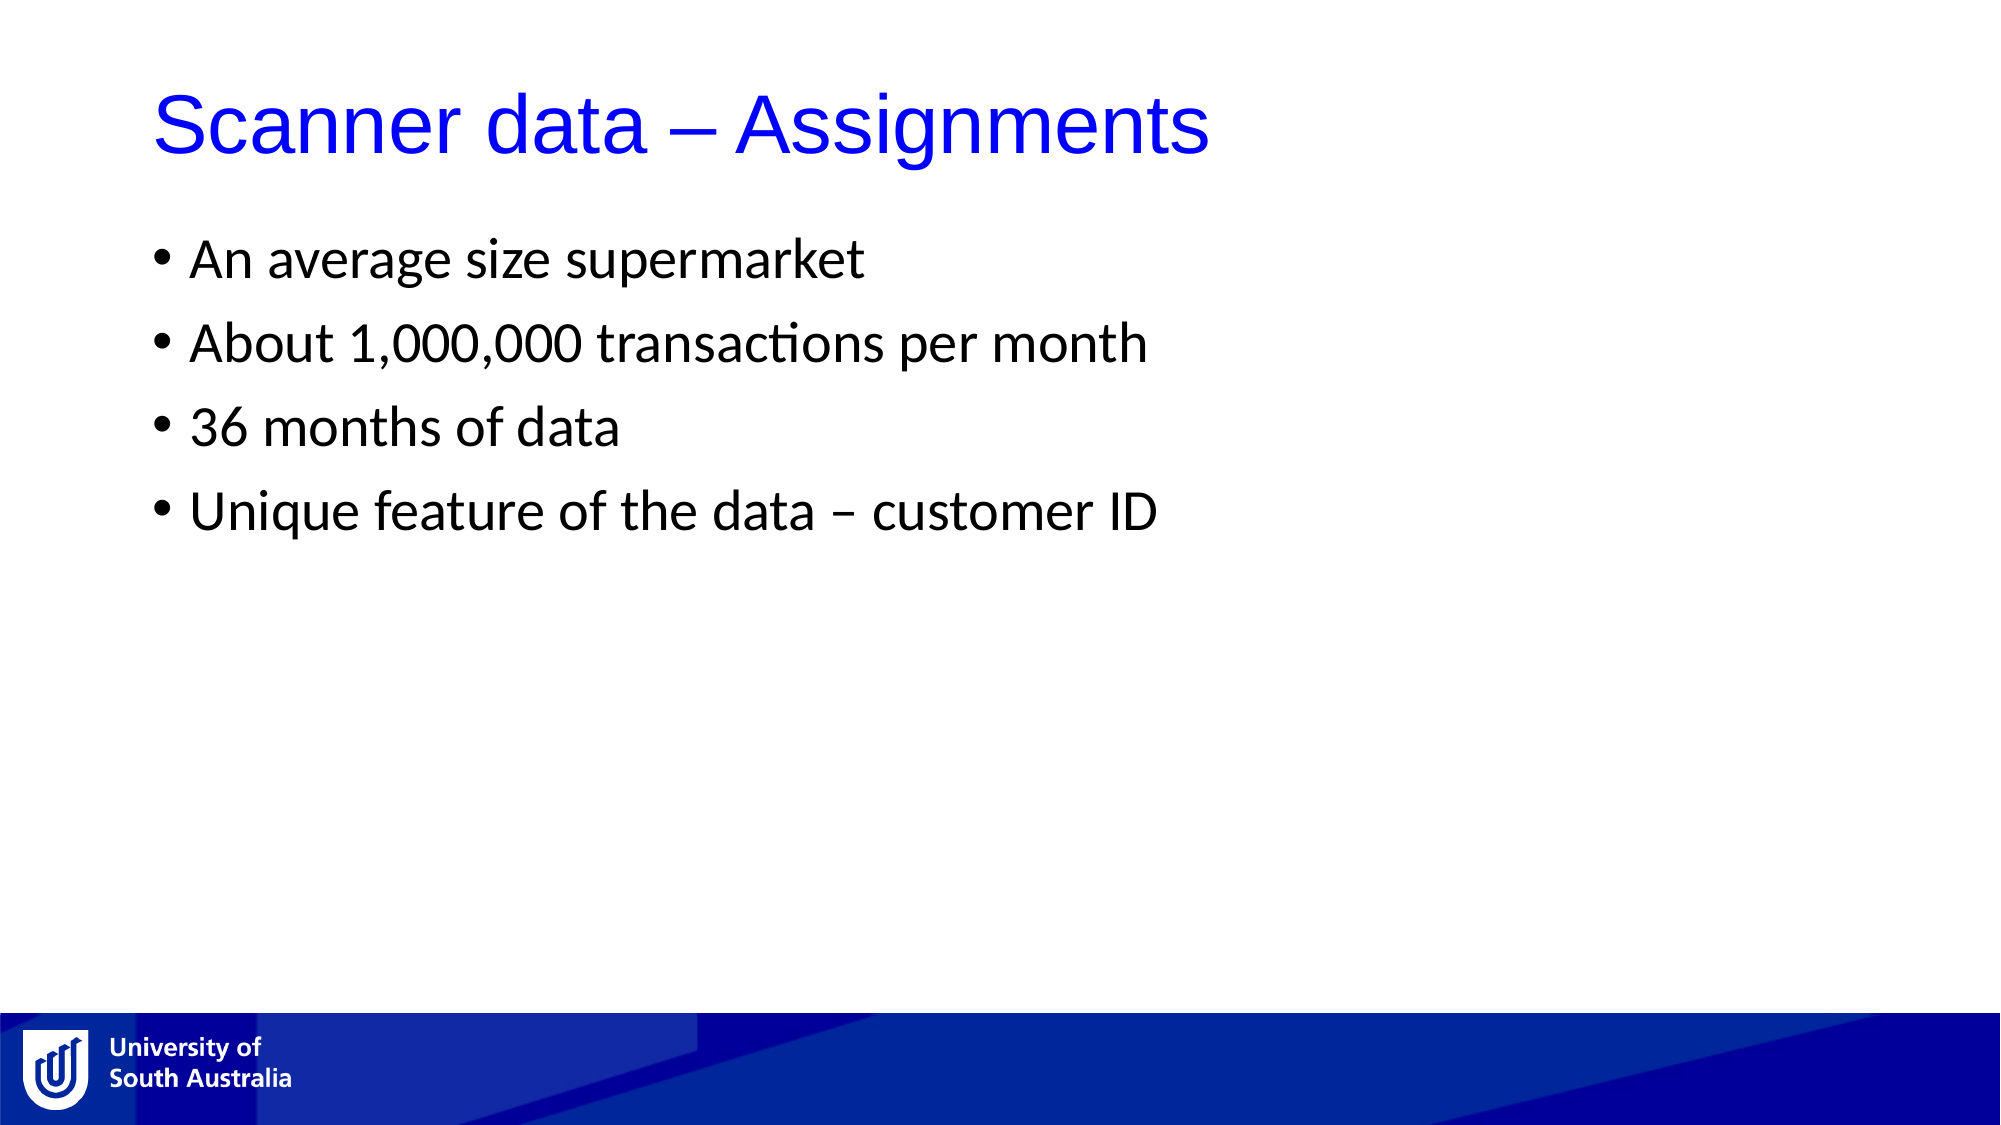

# Scanner data – Assignments
An average size supermarket
About 1,000,000 transactions per month
36 months of data
Unique feature of the data – customer ID